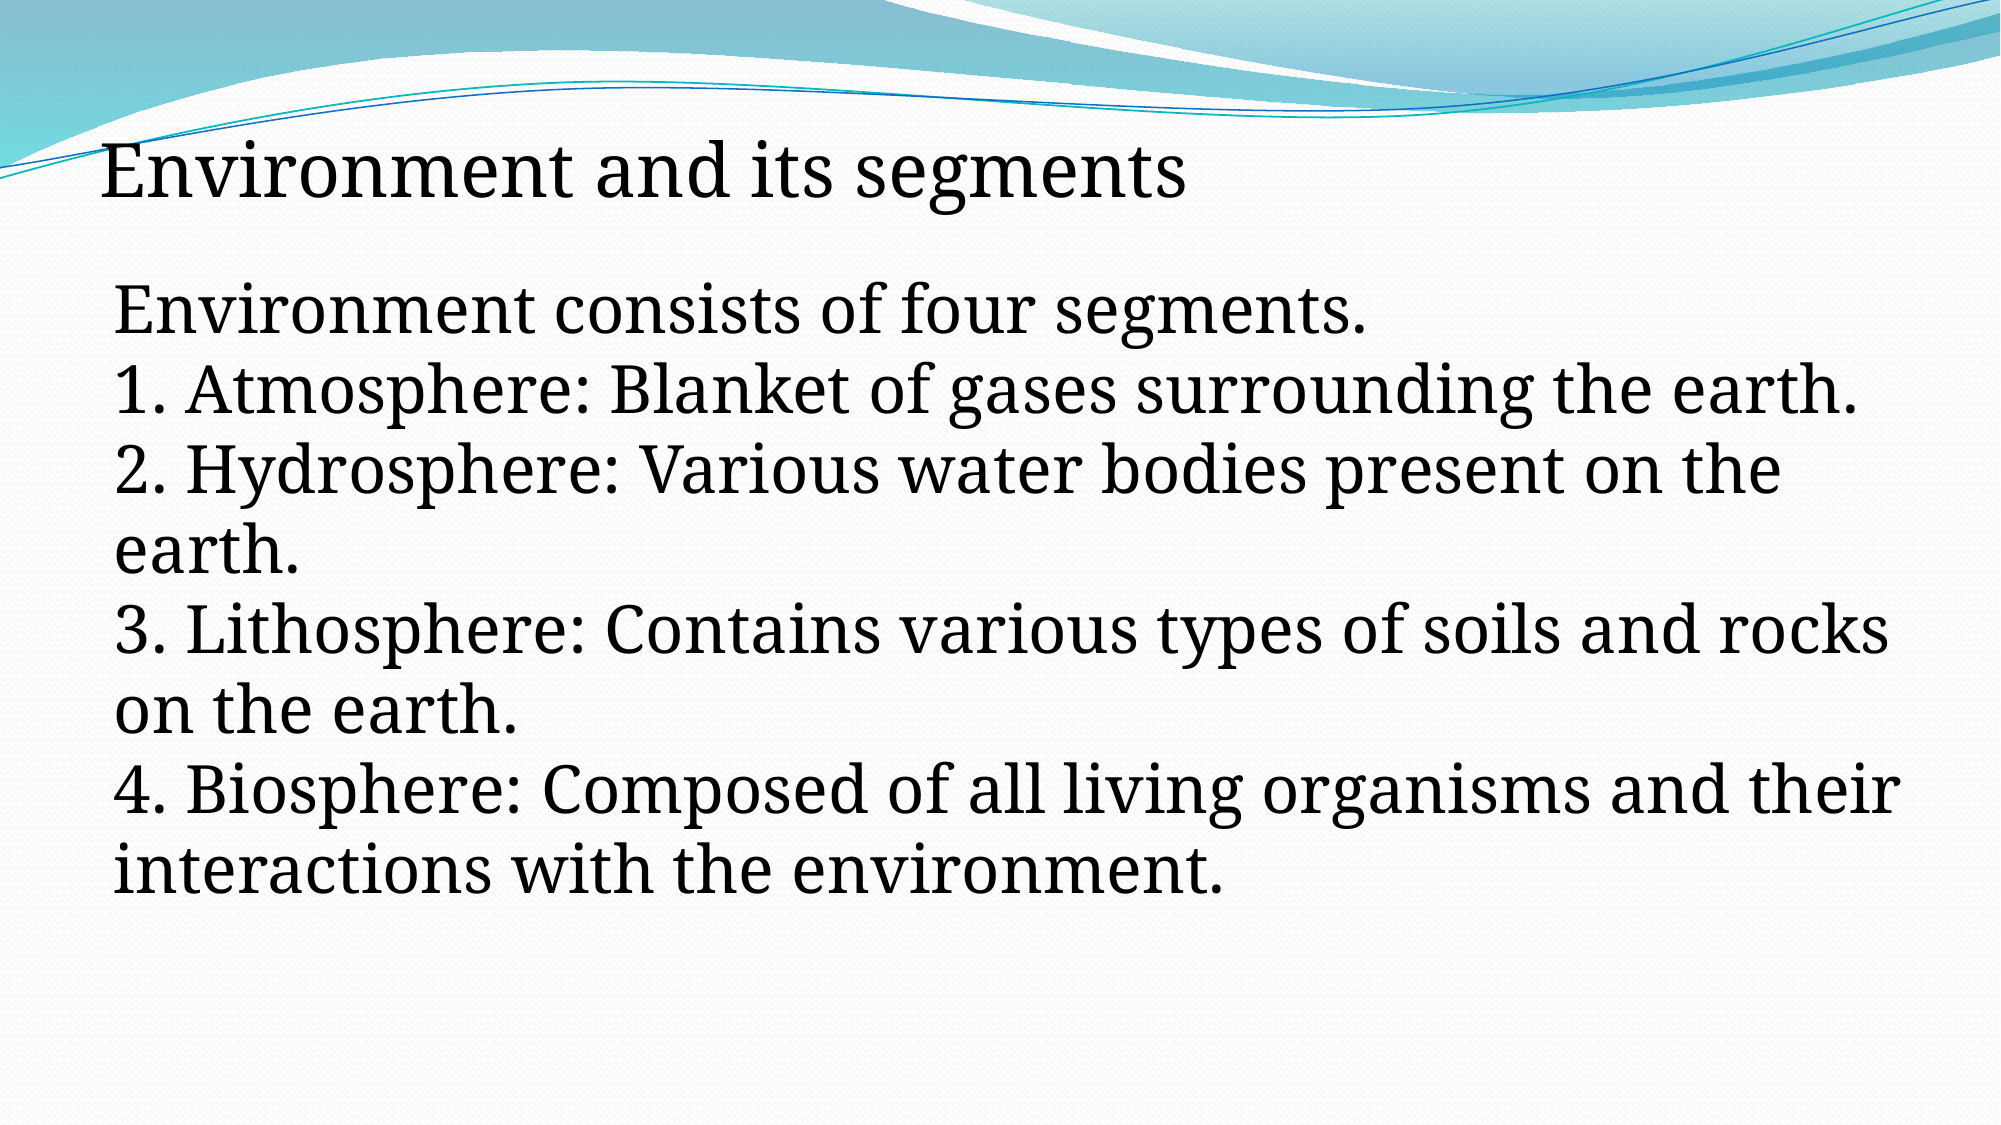

# Environment and its segments
Environment consists of four segments.
1. Atmosphere: Blanket of gases surrounding the earth.
2. Hydrosphere: Various water bodies present on the earth.
3. Lithosphere: Contains various types of soils and rocks on the earth.
4. Biosphere: Composed of all living organisms and their interactions with the environment.